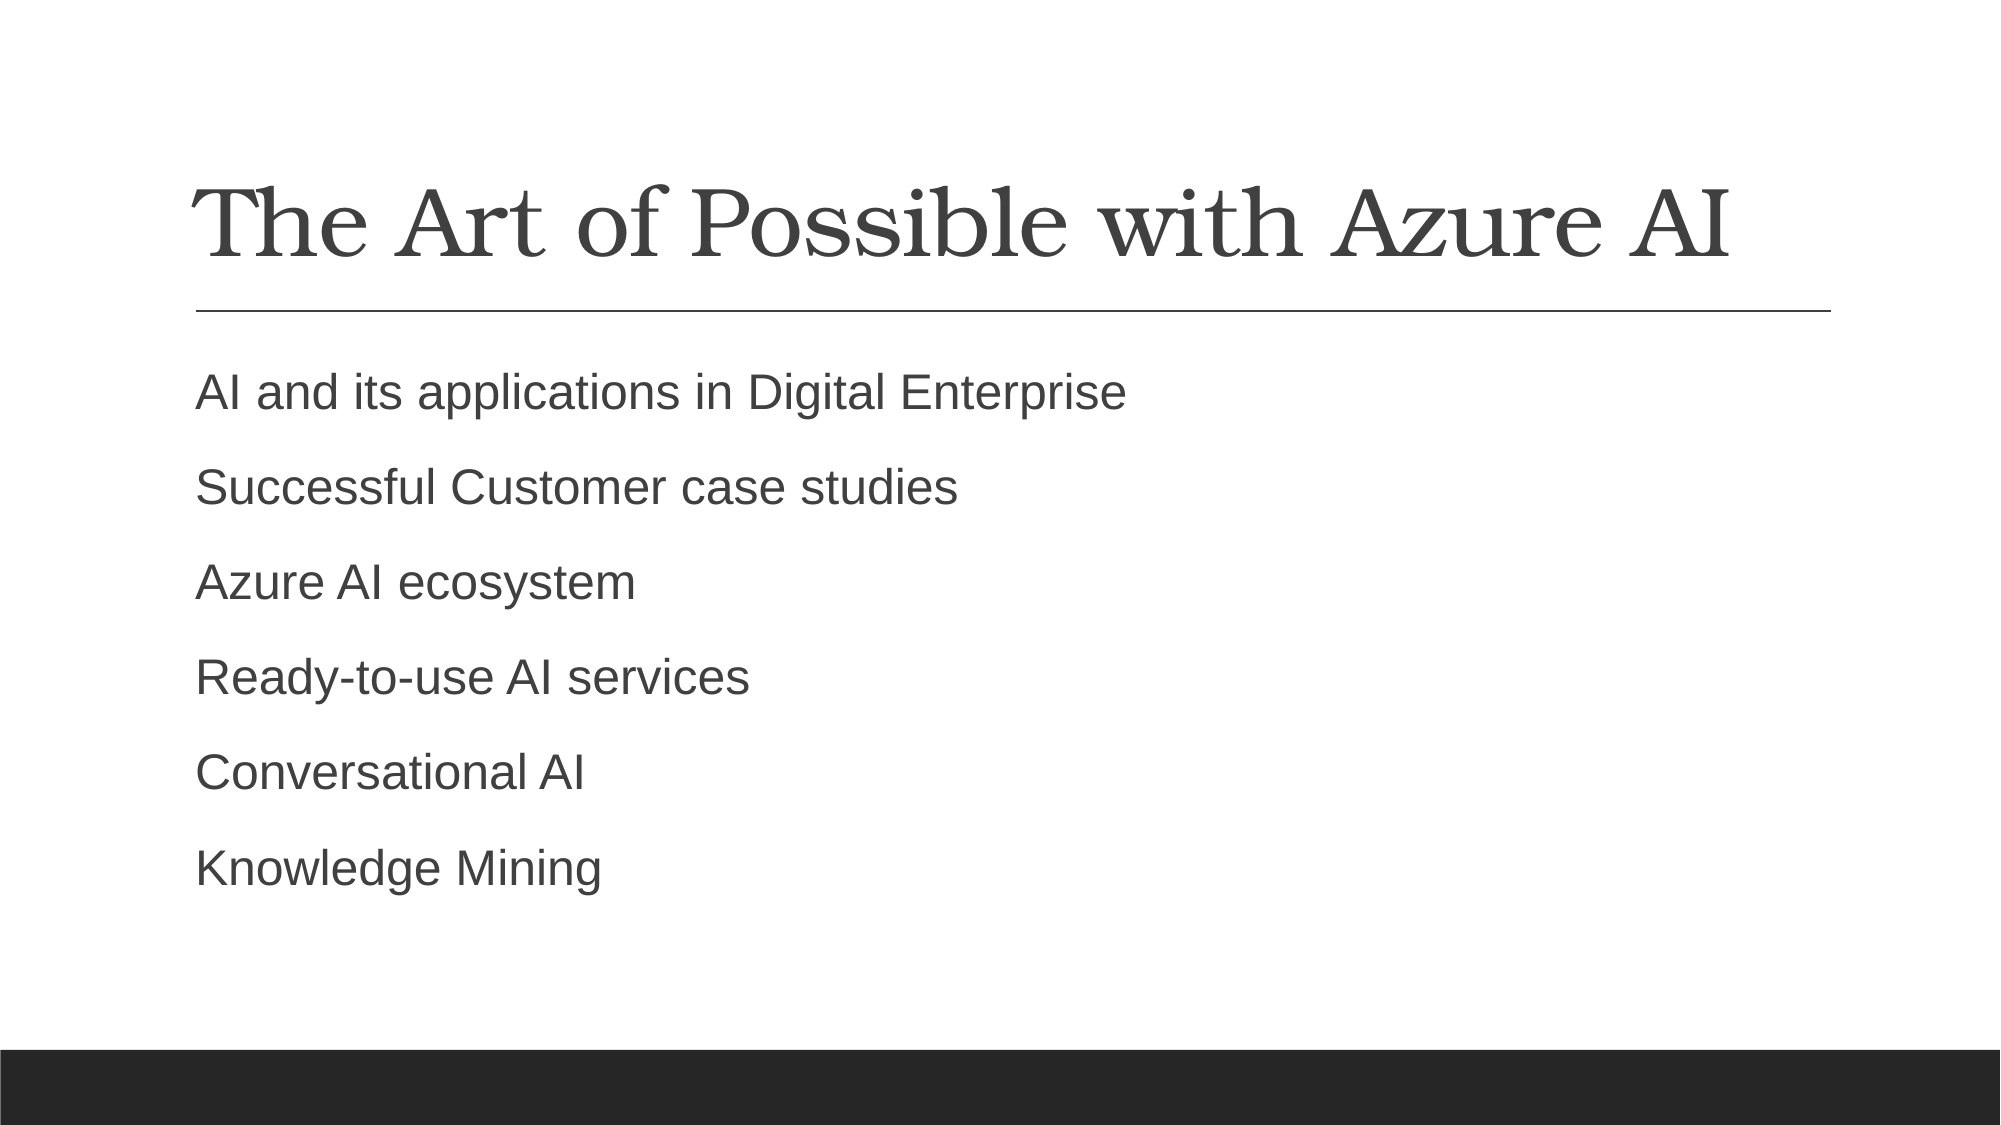

# The Art of Possible with Azure AI
AI and its applications in Digital Enterprise
Successful Customer case studies
Azure AI ecosystem
Ready-to-use AI services
Conversational AI
Knowledge Mining